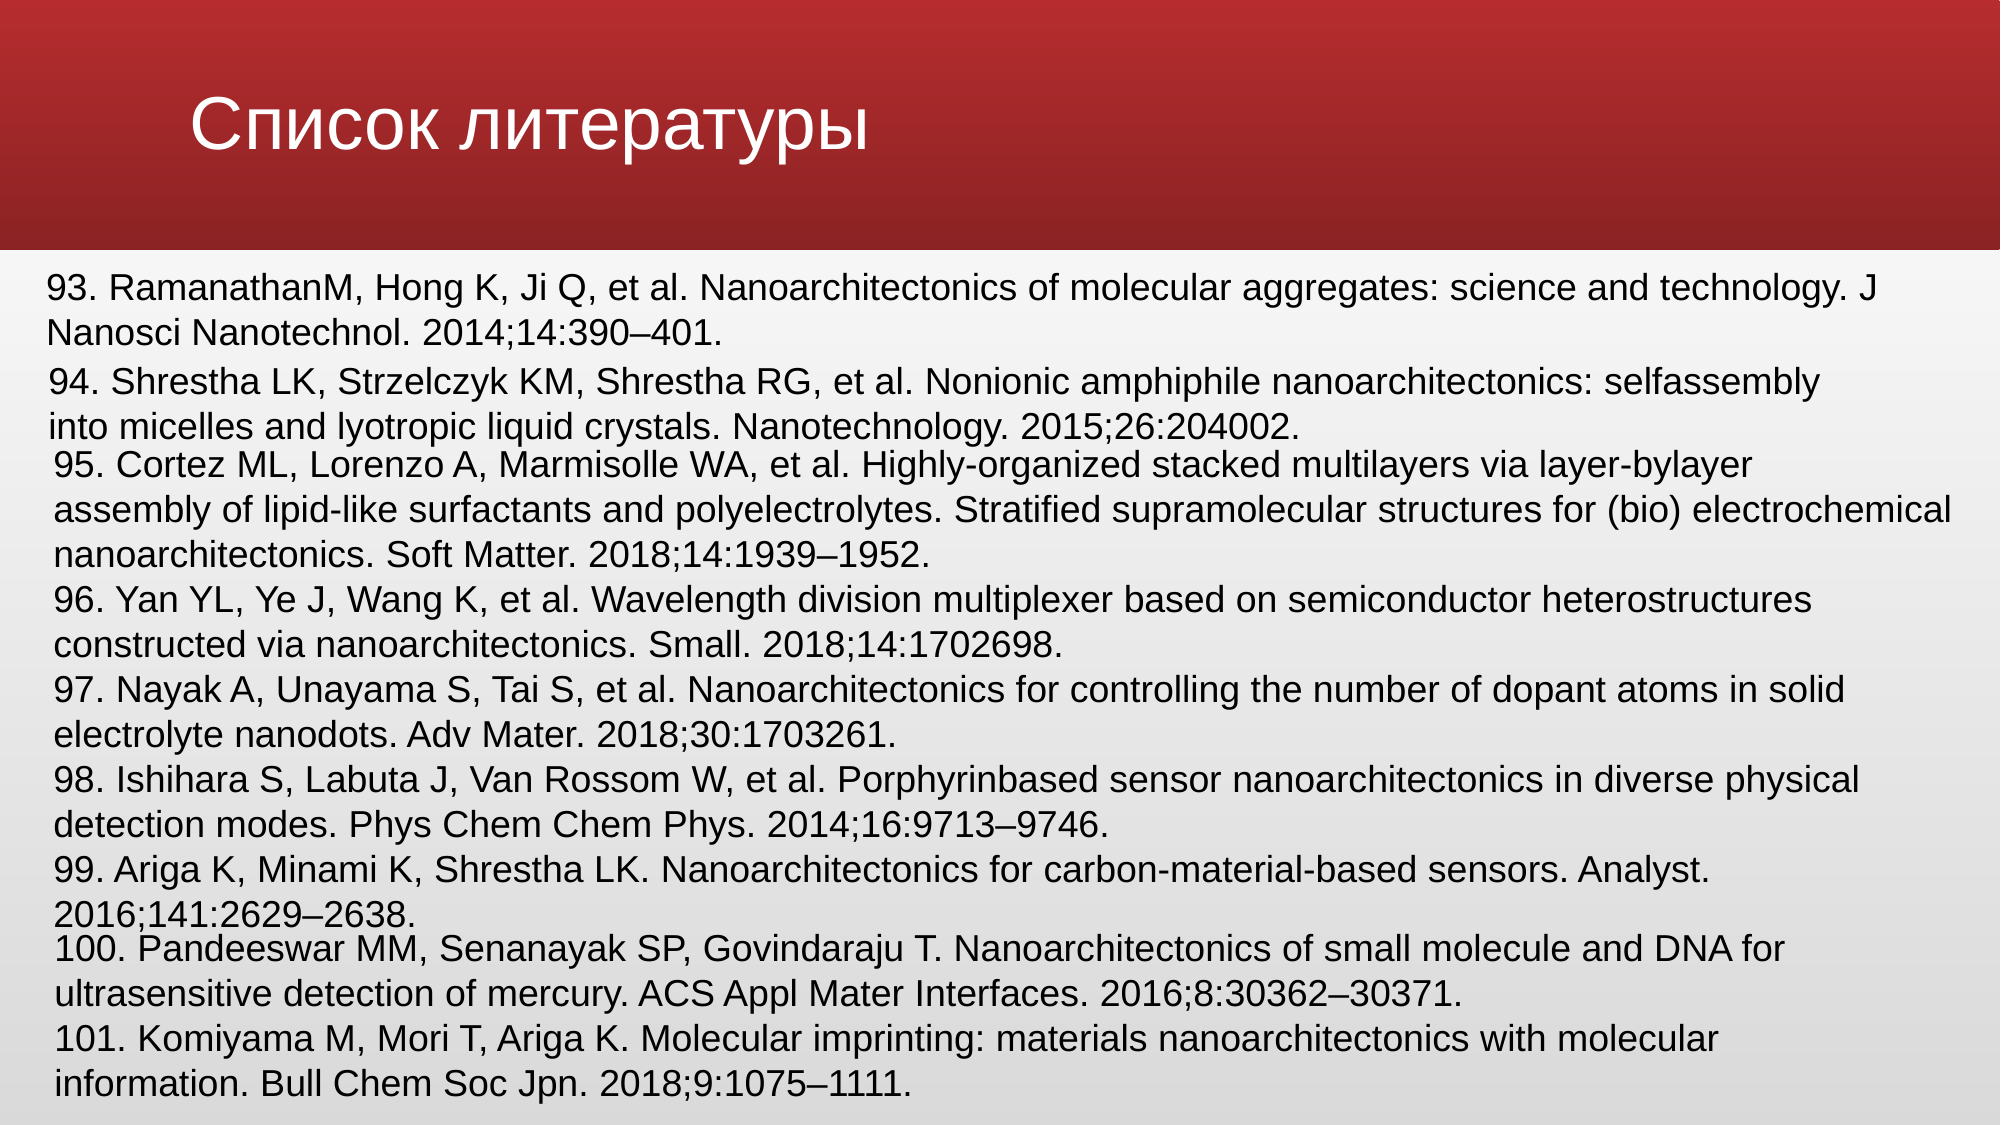

# Список литературы
93. RamanathanM, Hong K, Ji Q, et al. Nanoarchitectonics of molecular aggregates: science and technology. J
Nanosci Nanotechnol. 2014;14:390–401.
94. Shrestha LK, Strzelczyk KM, Shrestha RG, et al. Nonionic amphiphile nanoarchitectonics: selfassembly
into micelles and lyotropic liquid crystals. Nanotechnology. 2015;26:204002.
95. Cortez ML, Lorenzo A, Marmisolle WA, et al. Highly-organized stacked multilayers via layer-bylayer
assembly of lipid-like surfactants and polyelectrolytes. Stratified supramolecular structures for (bio) electrochemical nanoarchitectonics. Soft Matter. 2018;14:1939–1952.
96. Yan YL, Ye J, Wang K, et al. Wavelength division multiplexer based on semiconductor heterostructures
constructed via nanoarchitectonics. Small. 2018;14:1702698.
97. Nayak A, Unayama S, Tai S, et al. Nanoarchitectonics for controlling the number of dopant atoms in solid
electrolyte nanodots. Adv Mater. 2018;30:1703261.
98. Ishihara S, Labuta J, Van Rossom W, et al. Porphyrinbased sensor nanoarchitectonics in diverse physical
detection modes. Phys Chem Chem Phys. 2014;16:9713–9746.
99. Ariga K, Minami K, Shrestha LK. Nanoarchitectonics for carbon-material-based sensors. Analyst. 2016;141:2629–2638.
100. Pandeeswar MM, Senanayak SP, Govindaraju T. Nanoarchitectonics of small molecule and DNA for
ultrasensitive detection of mercury. ACS Appl Mater Interfaces. 2016;8:30362–30371.
101. Komiyama M, Mori T, Ariga K. Molecular imprinting: materials nanoarchitectonics with molecular
information. Bull Chem Soc Jpn. 2018;9:1075–1111.